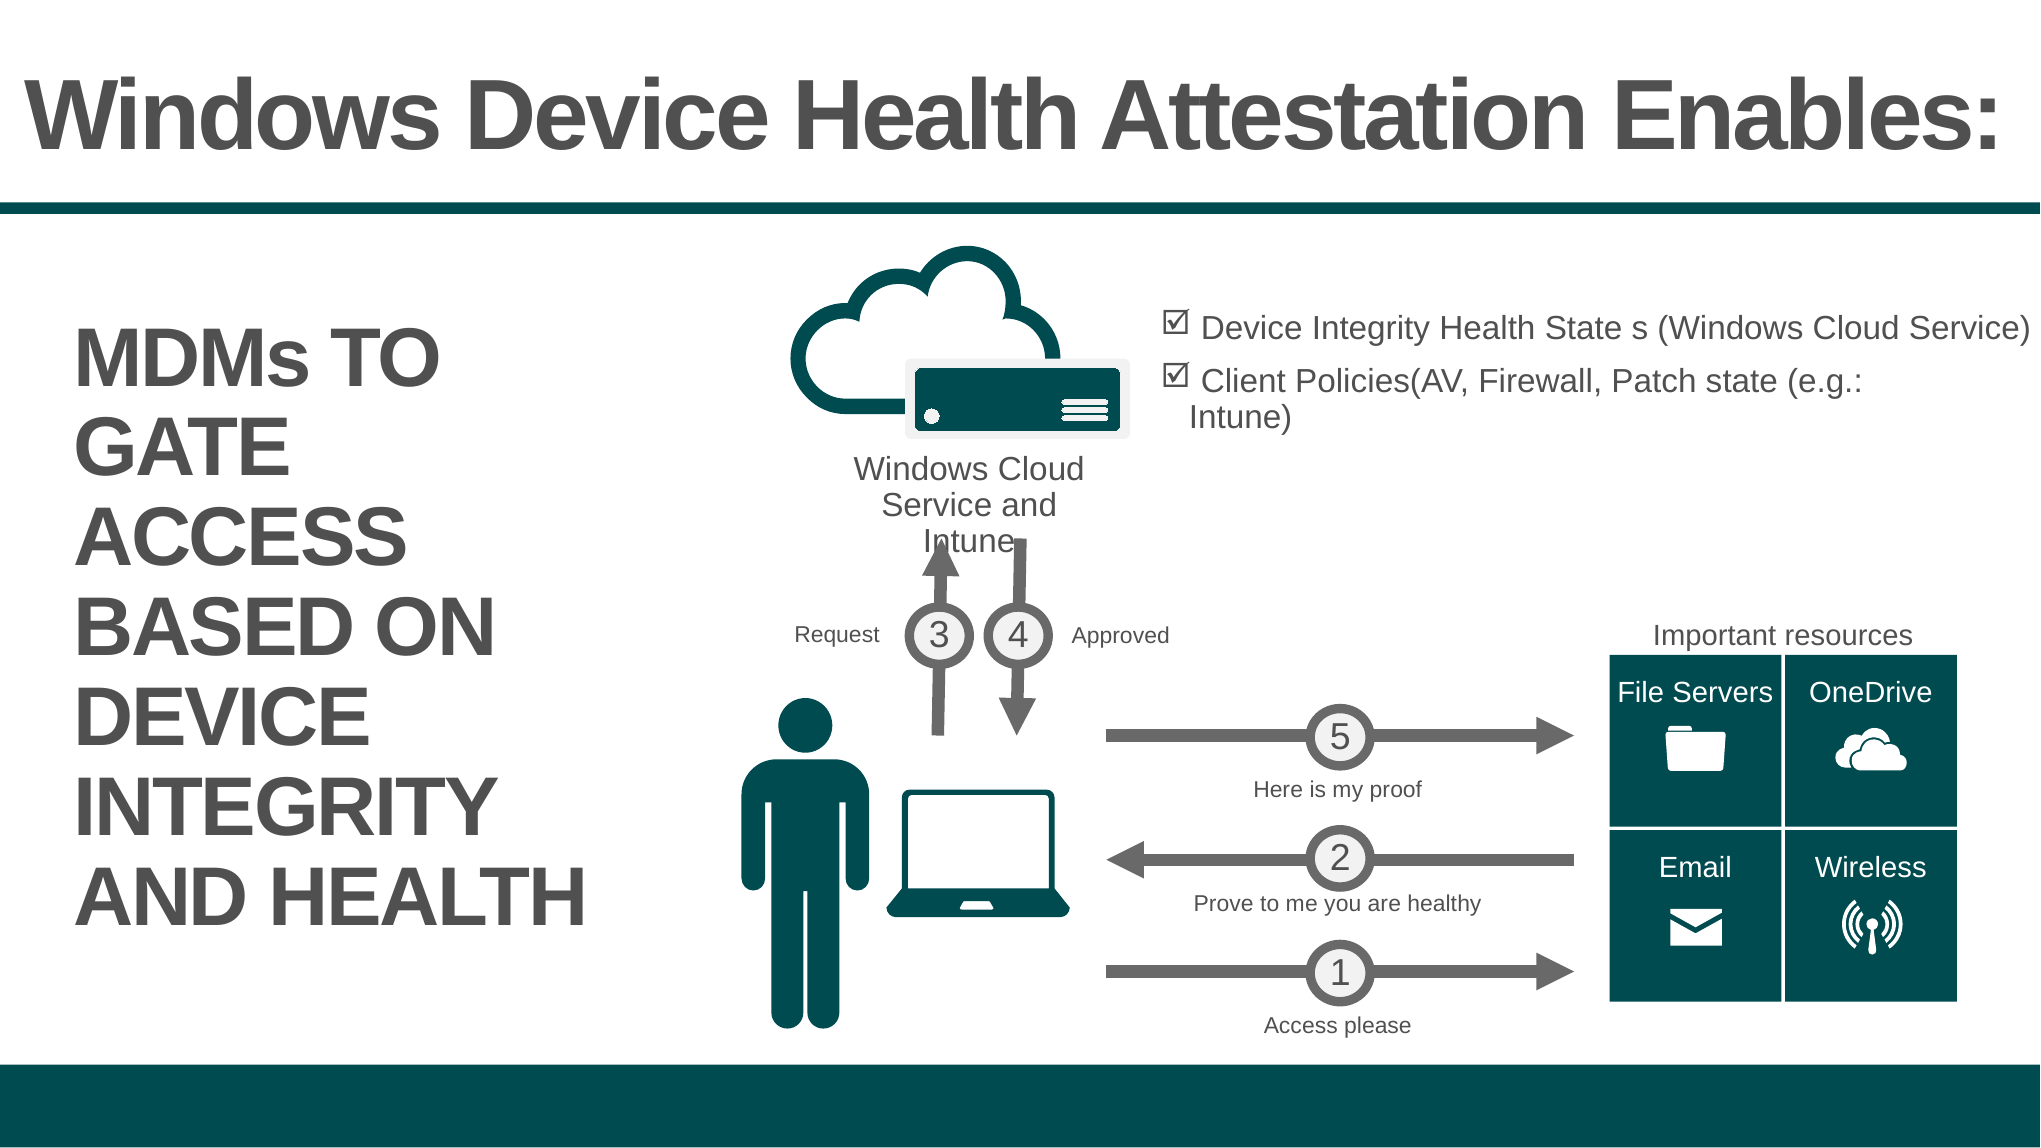

# Windows Device Health Attestation Enables:

Windows Cloud Service and Intune
MDMs TO GATE ACCESS BASED ON DEVICE INTEGRITY AND HEALTH
 Device Integrity Health State s (Windows Cloud Service)

 Client Policies(AV, Firewall, Patch state (e.g.: Intune)
3
Request
4
Approved
Important resources
File Servers

OneDrive

Email

Wireless

5
Here is my proof

2
Prove to me you are healthy
1
Access please